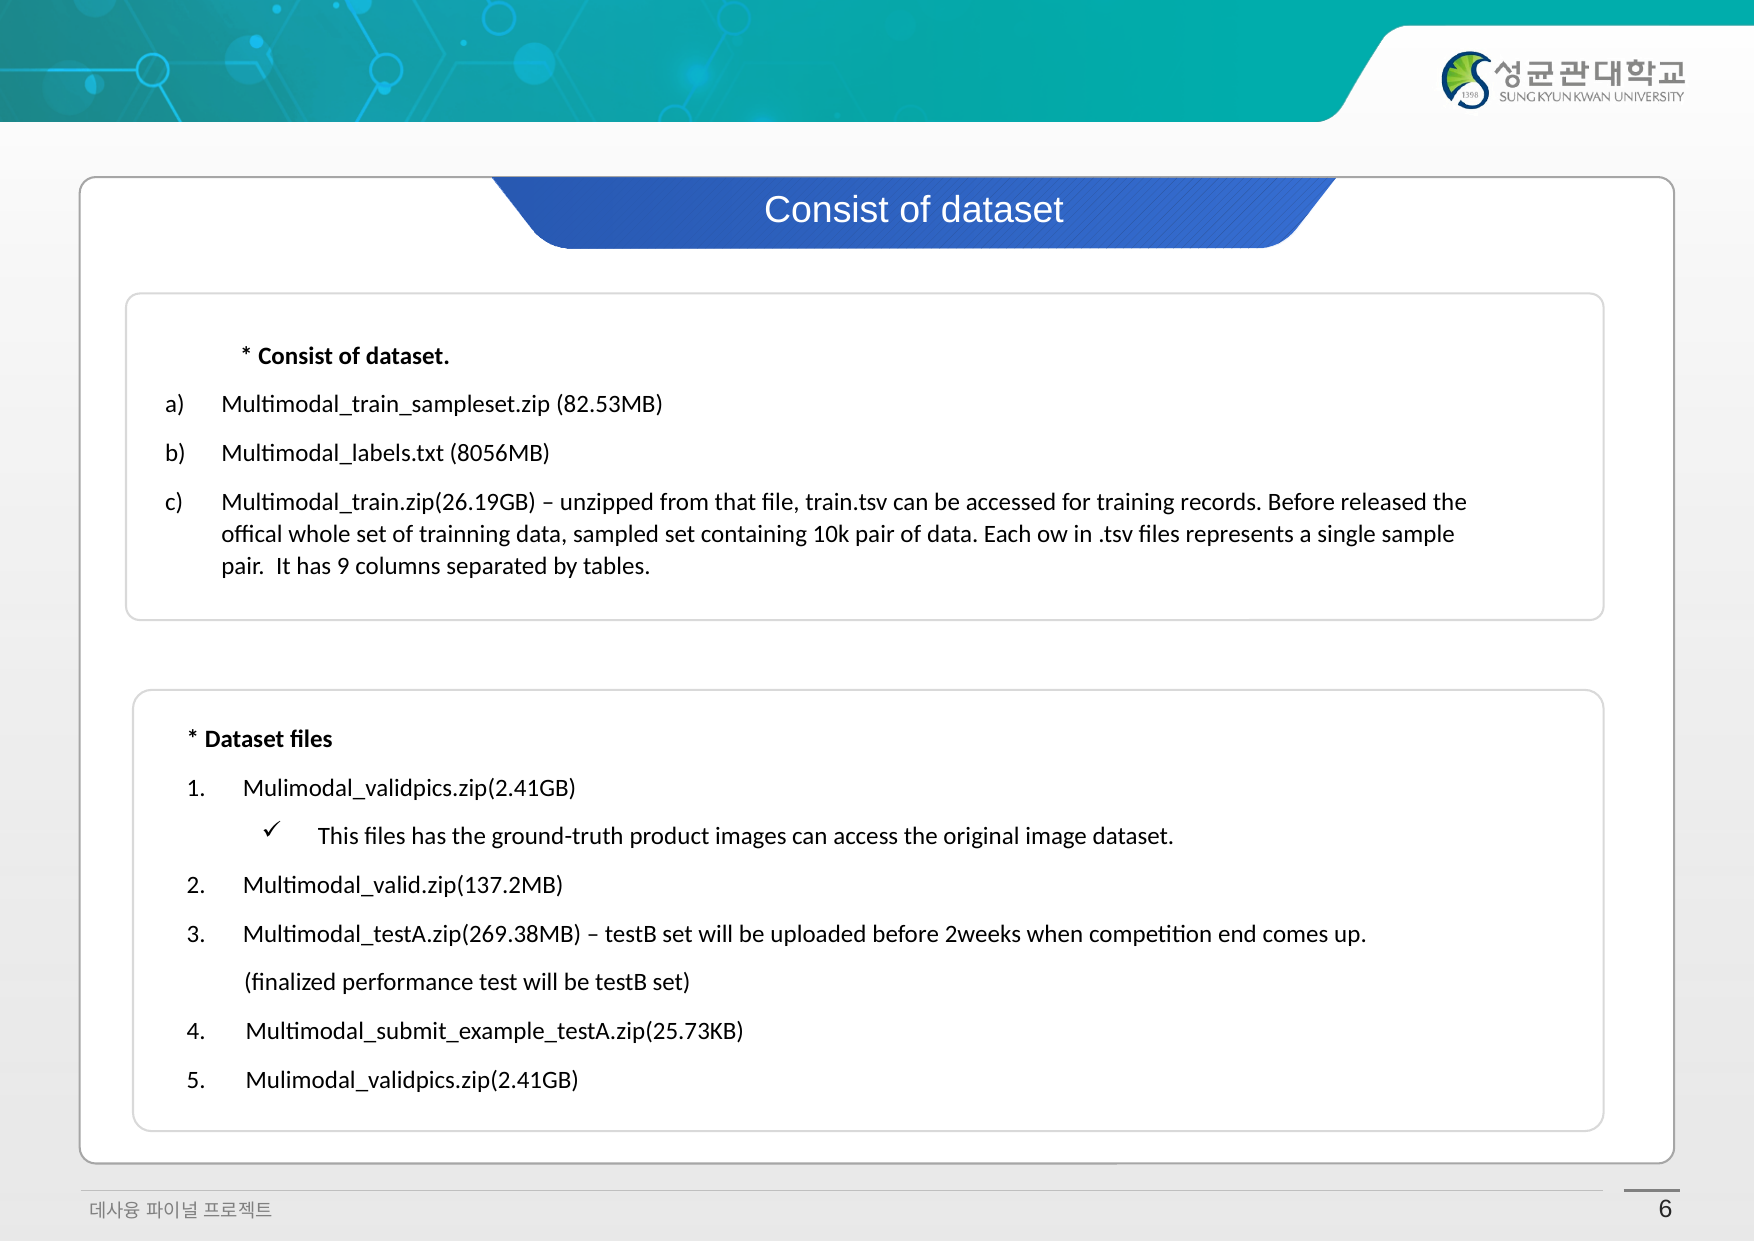

3.Data sets

Consist of dataset

* Consist of dataset.
Multimodal_train_sampleset.zip (82.53MB)
Multimodal_labels.txt (8056MB)
Multimodal_train.zip(26.19GB) – unzipped from that file, train.tsv can be accessed for training records. Before released the offical whole set of trainning data, sampled set containing 10k pair of data. Each ow in .tsv files represents a single sample pair.  It has 9 columns separated by tables.

* Dataset files
Mulimodal_validpics.zip(2.41GB)
This files has the ground-truth product images can access the original image dataset.
Multimodal_valid.zip(137.2MB)
Multimodal_testA.zip(269.38MB) – testB set will be uploaded before 2weeks when competition end comes up.
          (finalized performance test will be testB set)
4.       Multimodal_submit_example_testA.zip(25.73KB)
5.       Mulimodal_validpics.zip(2.41GB)